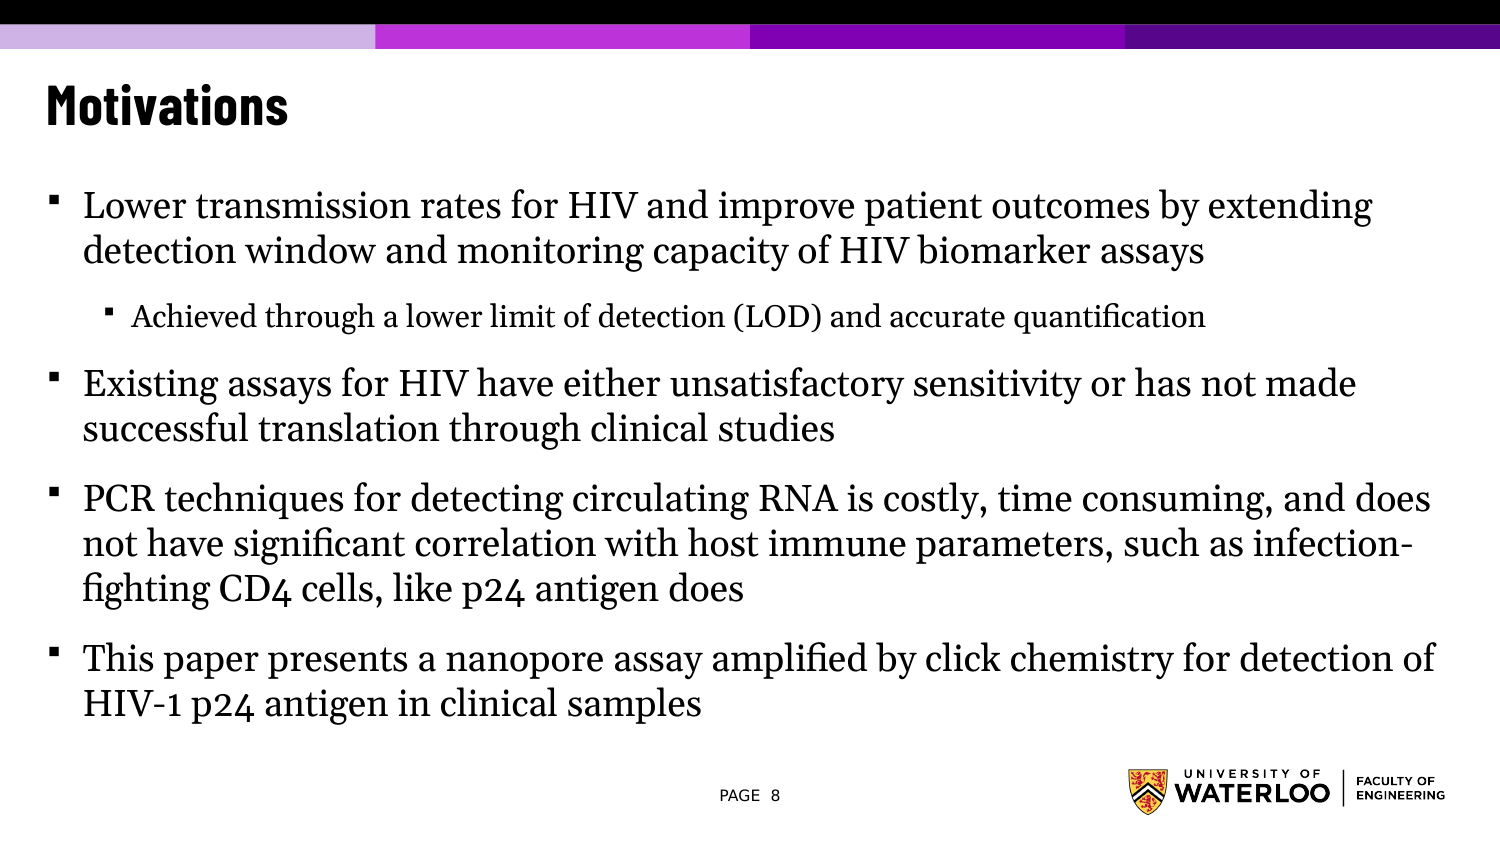

# Motivations
Lower transmission rates for HIV and improve patient outcomes by extending detection window and monitoring capacity of HIV biomarker assays
Achieved through a lower limit of detection (LOD) and accurate quantification
Existing assays for HIV have either unsatisfactory sensitivity or has not made successful translation through clinical studies
PCR techniques for detecting circulating RNA is costly, time consuming, and does not have significant correlation with host immune parameters, such as infection-fighting CD4 cells, like p24 antigen does
This paper presents a nanopore assay amplified by click chemistry for detection of HIV-1 p24 antigen in clinical samples
PAGE  8